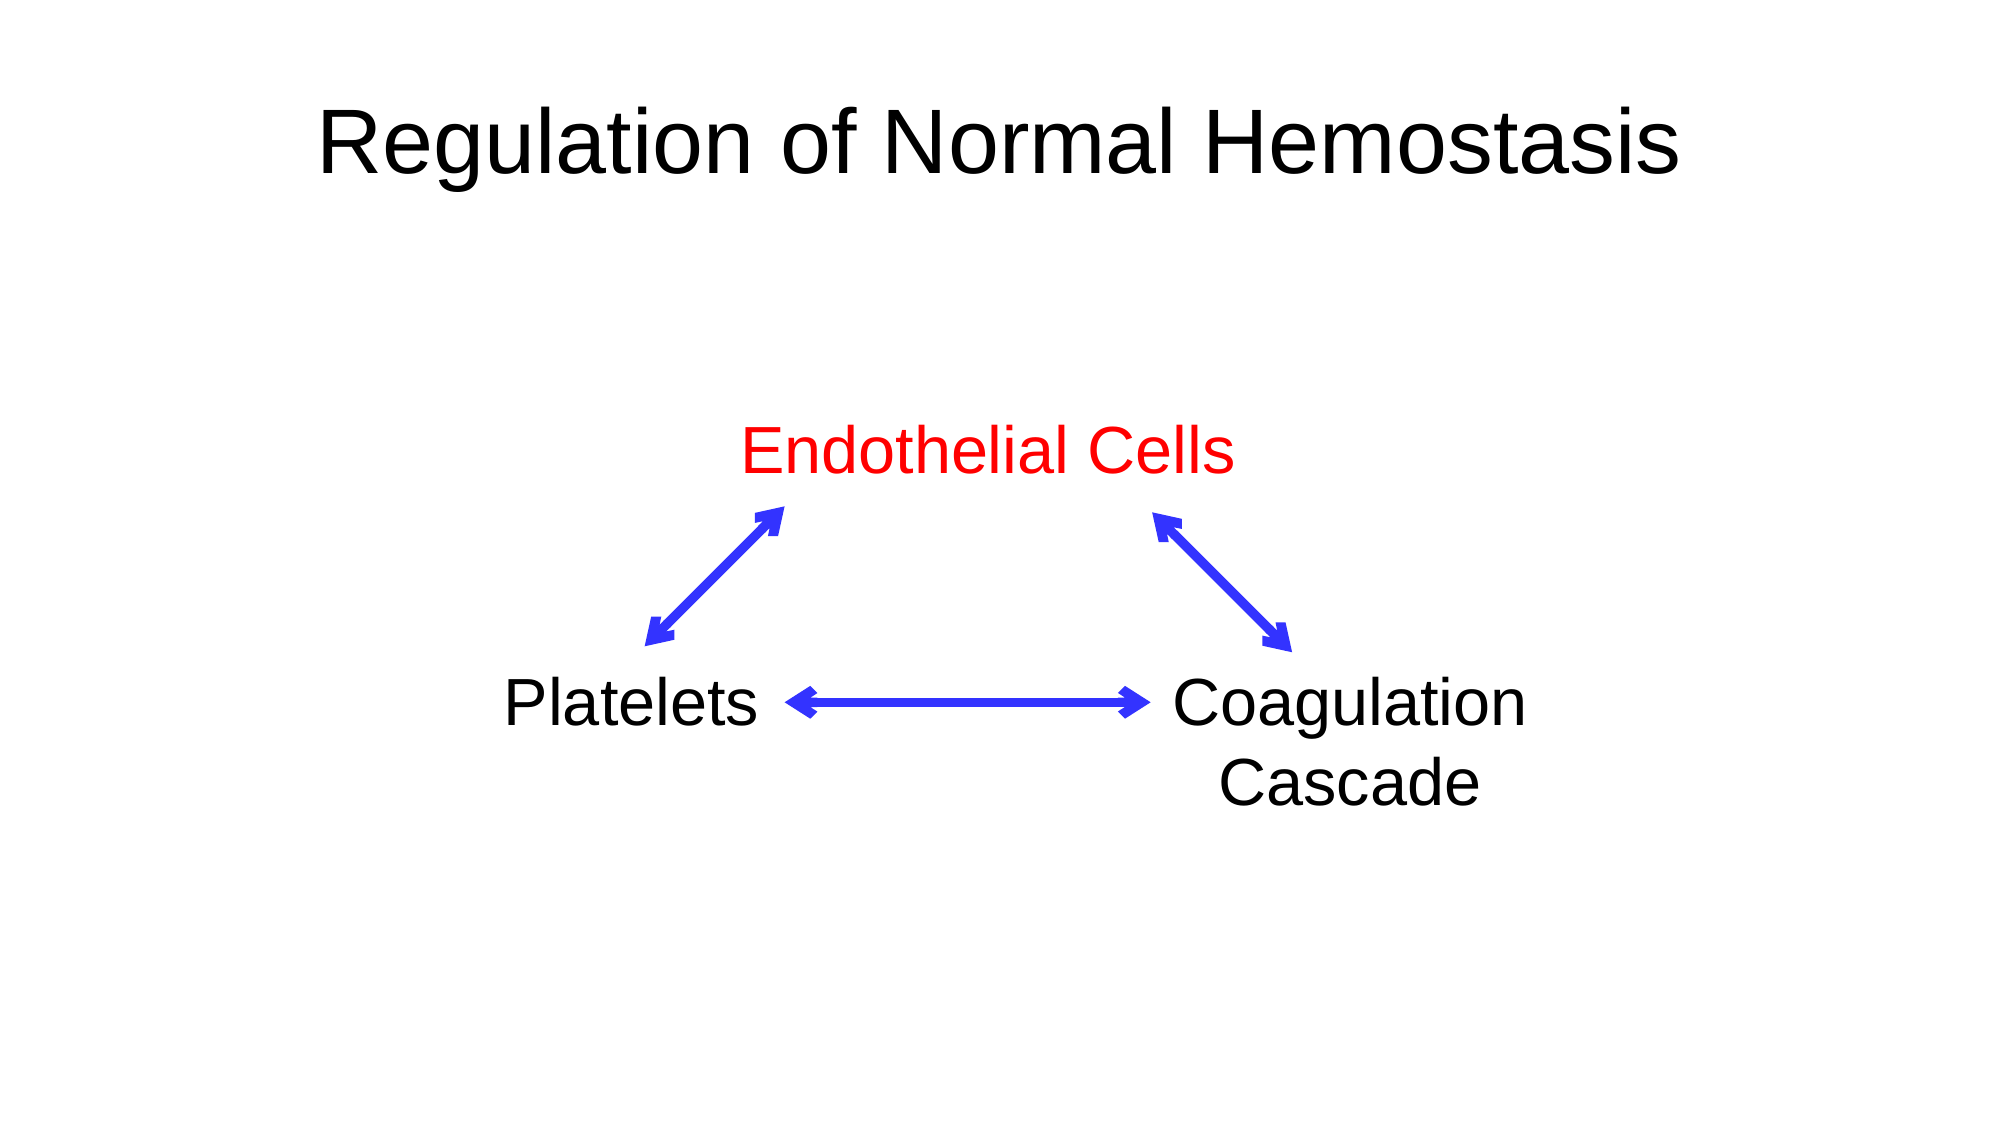

# Regulation of Normal Hemostasis
Endothelial Cells
Platelets
Coagulation Cascade